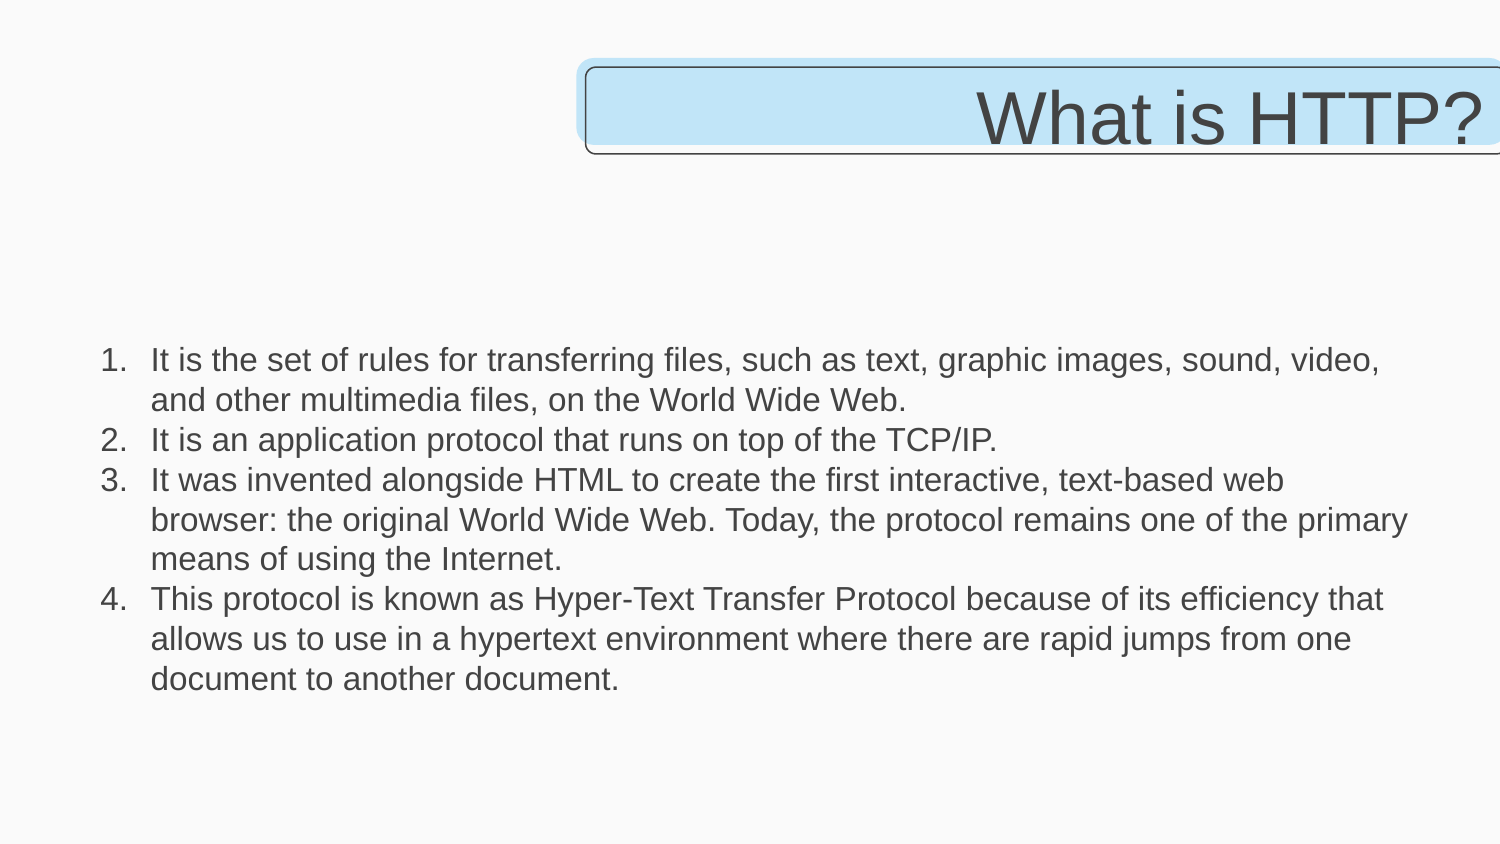

# What is HTTP?
It is the set of rules for transferring files, such as text, graphic images, sound, video, and other multimedia files, on the World Wide Web.
It is an application protocol that runs on top of the TCP/IP.
It was invented alongside HTML to create the first interactive, text-based web browser: the original World Wide Web. Today, the protocol remains one of the primary means of using the Internet.
This protocol is known as Hyper-Text Transfer Protocol because of its efficiency that allows us to use in a hypertext environment where there are rapid jumps from one document to another document.